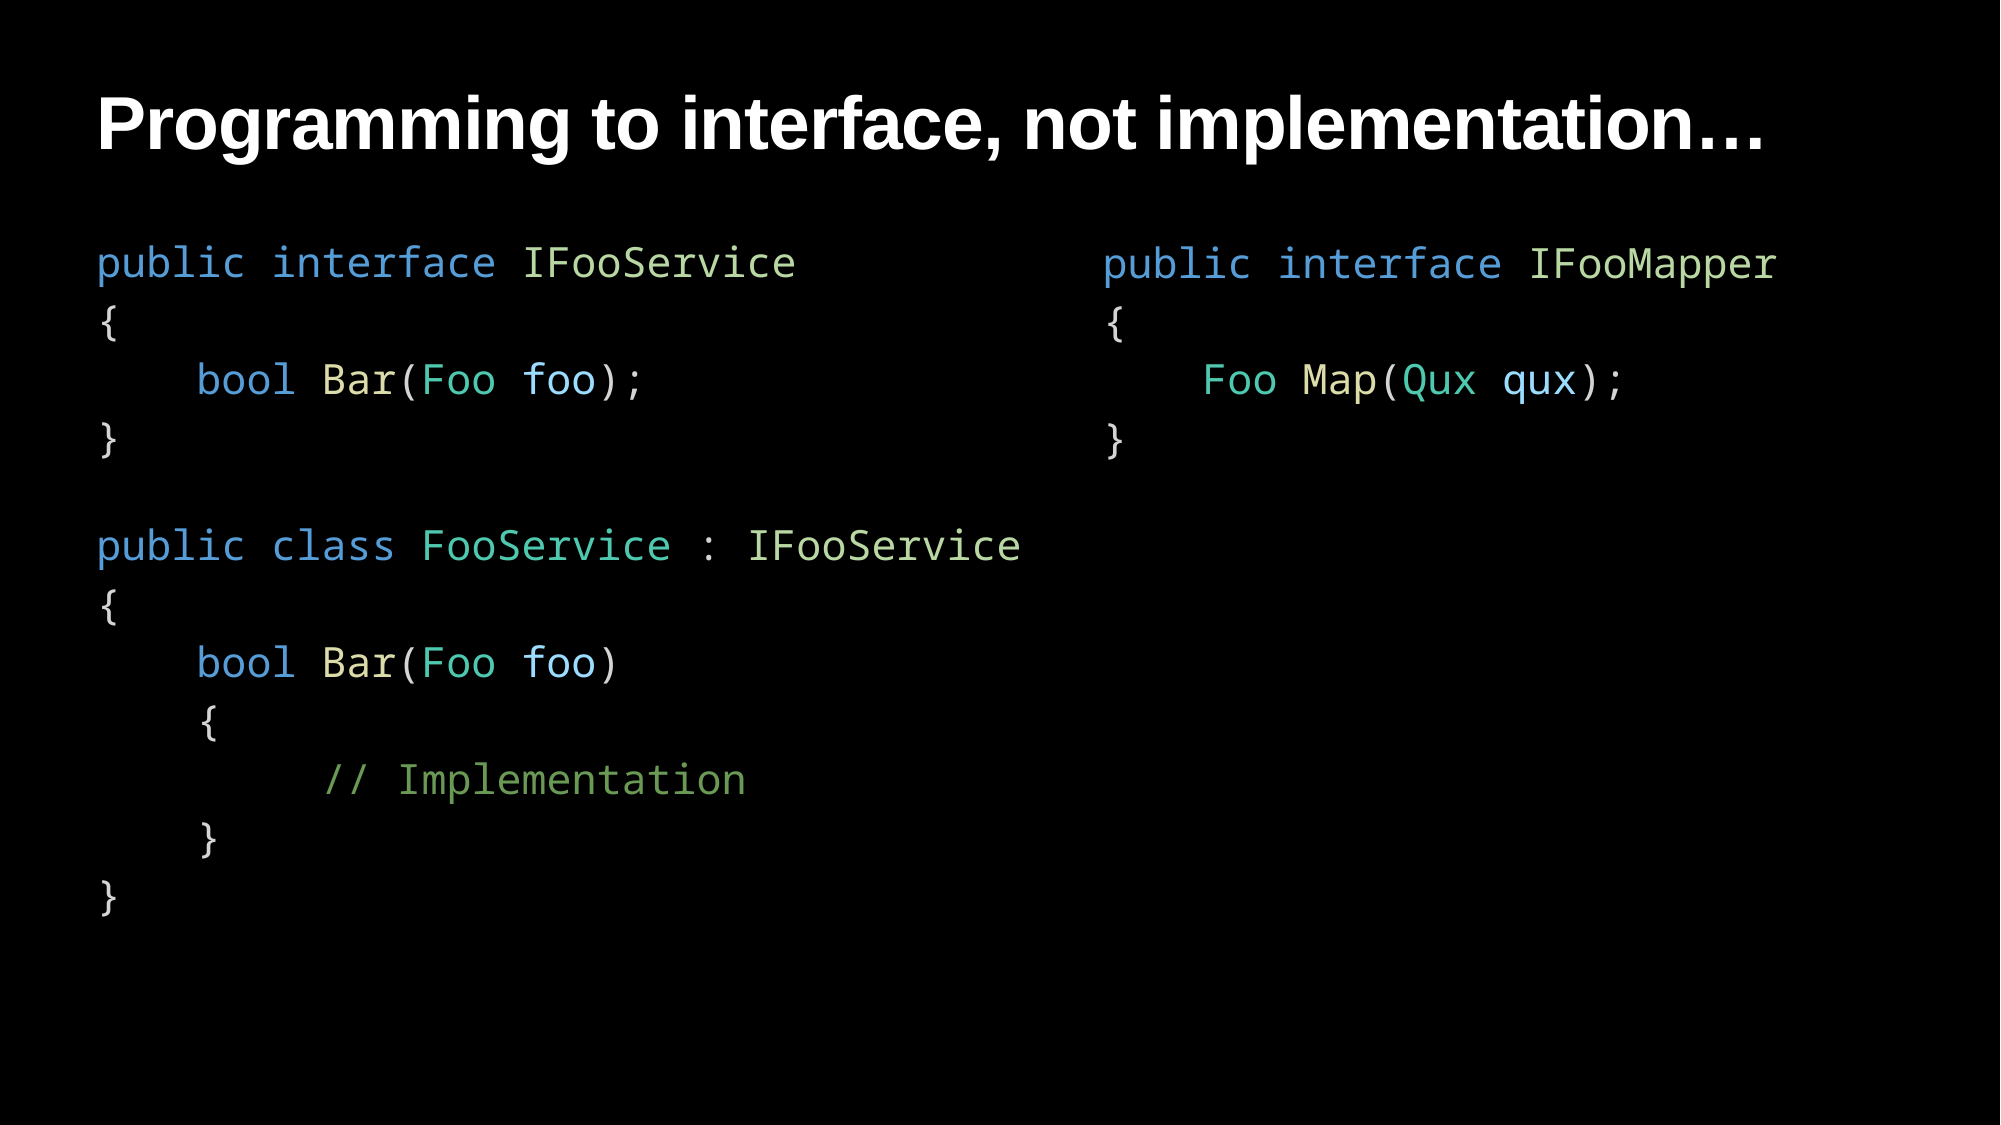

# Programming to interface, not implementation…
public interface IFooService
{
    bool Bar(Foo foo);
}
public class FooService : IFooService
{
    bool Bar(Foo foo)
    {
         // Implementation
    }
}
public interface IFooMapper
{
    Foo Map(Qux qux);
}